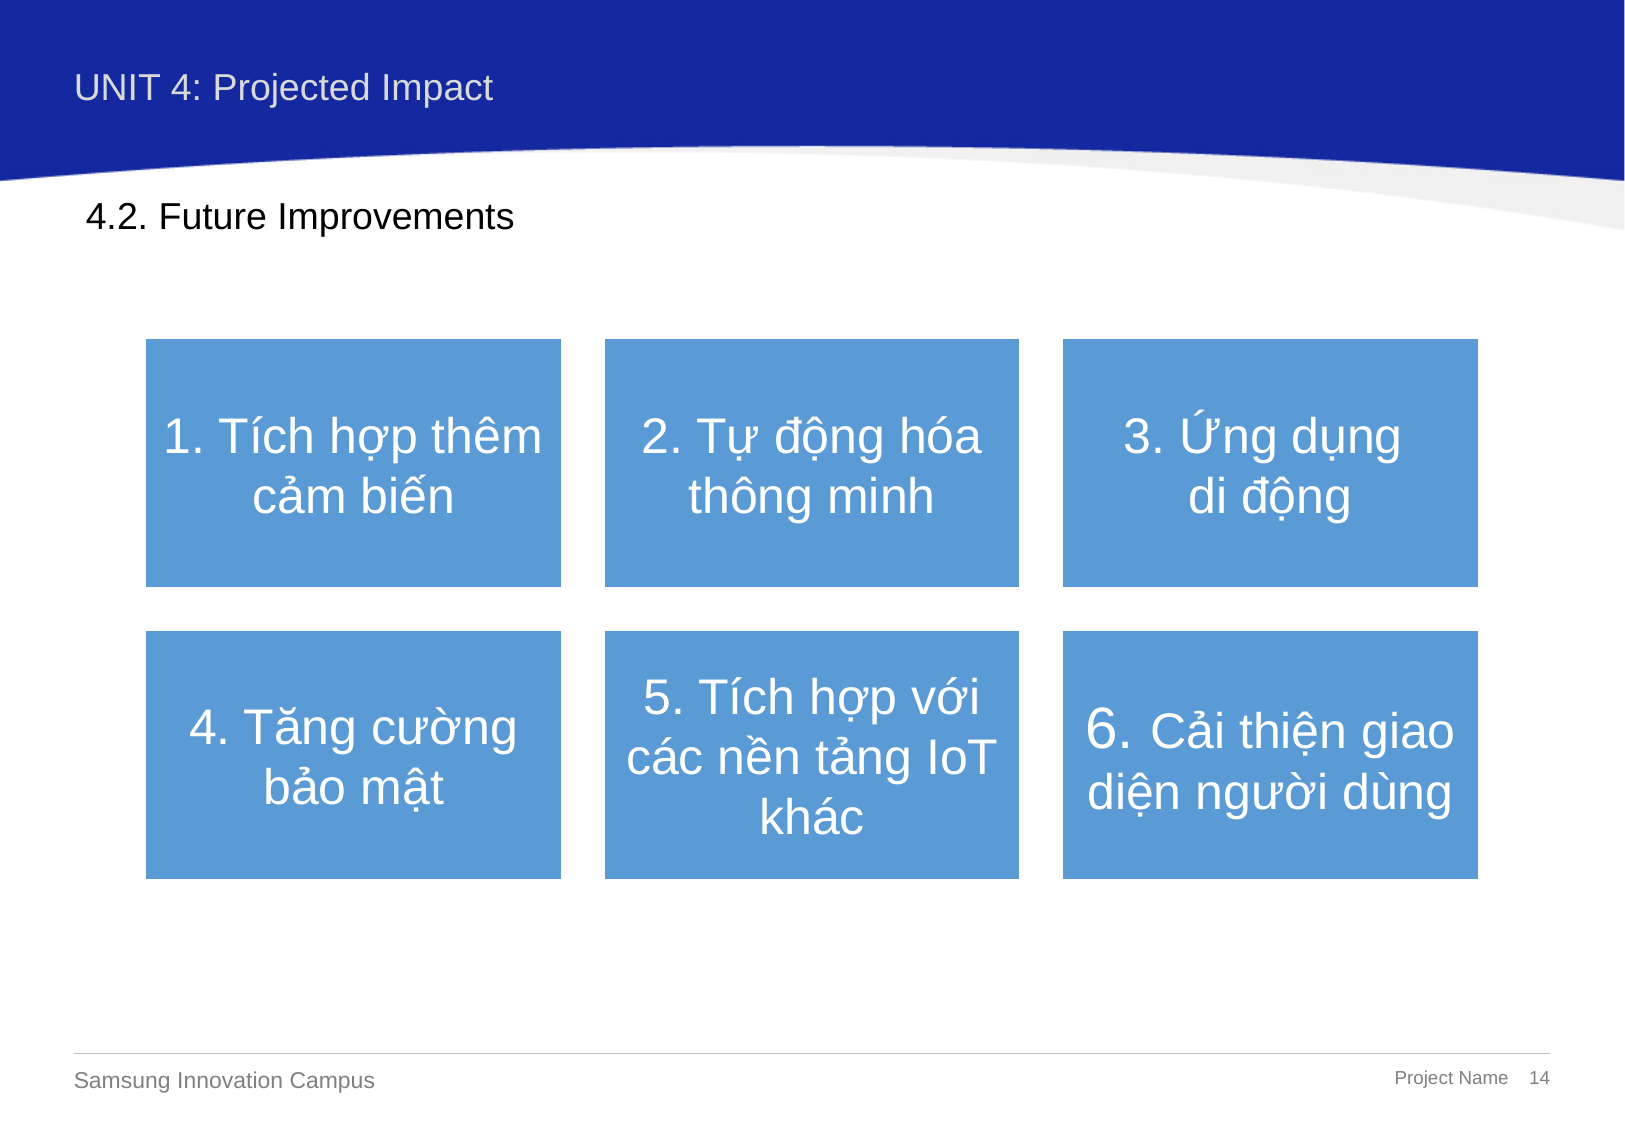

UNIT 4: Projected Impact
4.2. Future Improvements

1. Tích hợp thêm cảm biến
2. Tự động hóa thông minh
3. Ứng dụng
di động
4. Tăng cường bảo mật
5. Tích hợp với các nền tảng IoT khác
6. Cải thiện giao diện người dùng